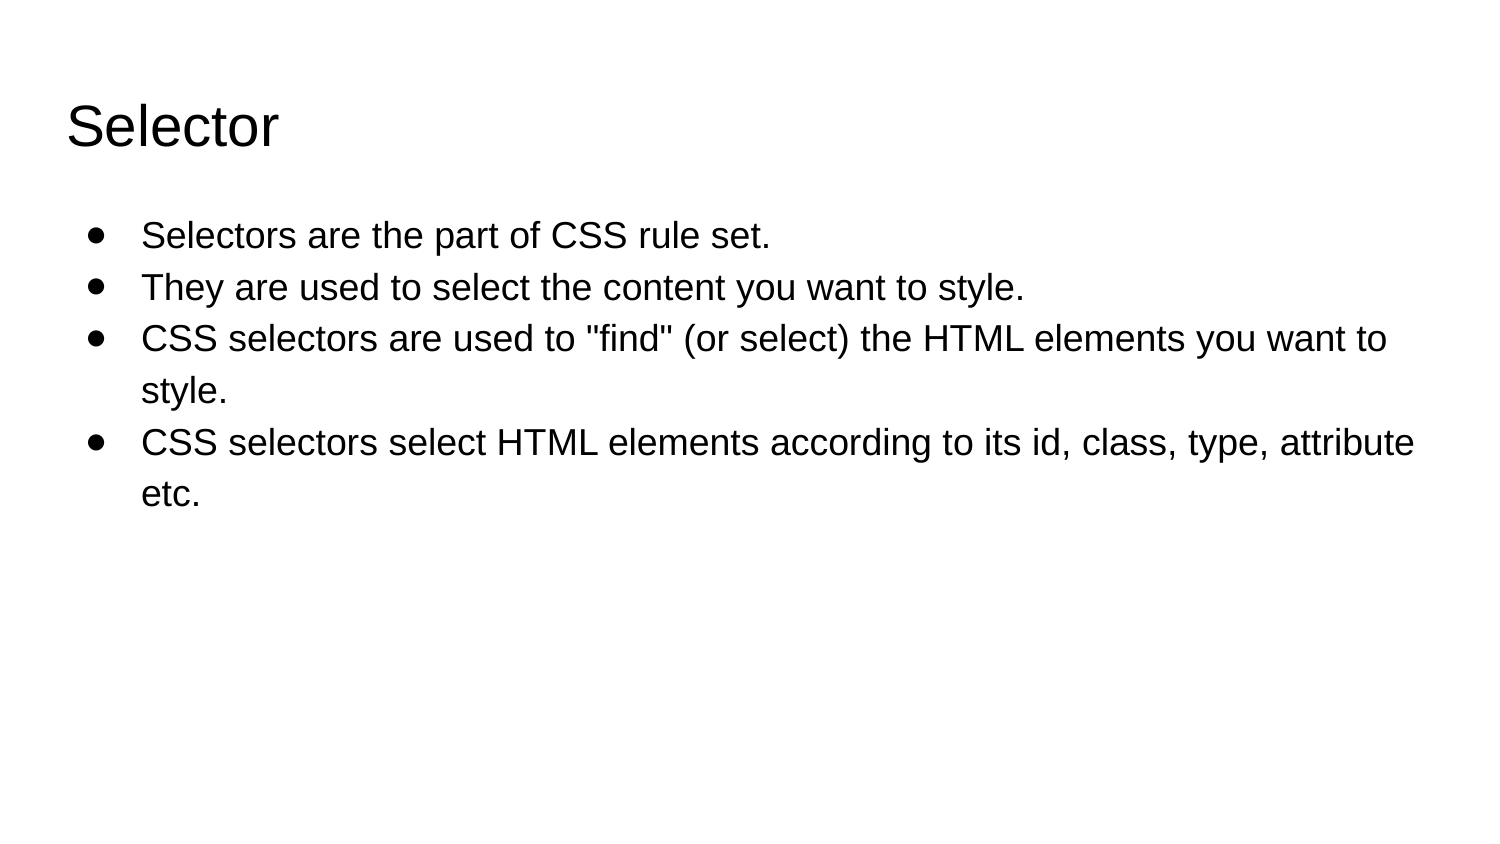

# Selector
Selectors are the part of CSS rule set.
They are used to select the content you want to style.
CSS selectors are used to "find" (or select) the HTML elements you want to style.
CSS selectors select HTML elements according to its id, class, type, attribute etc.